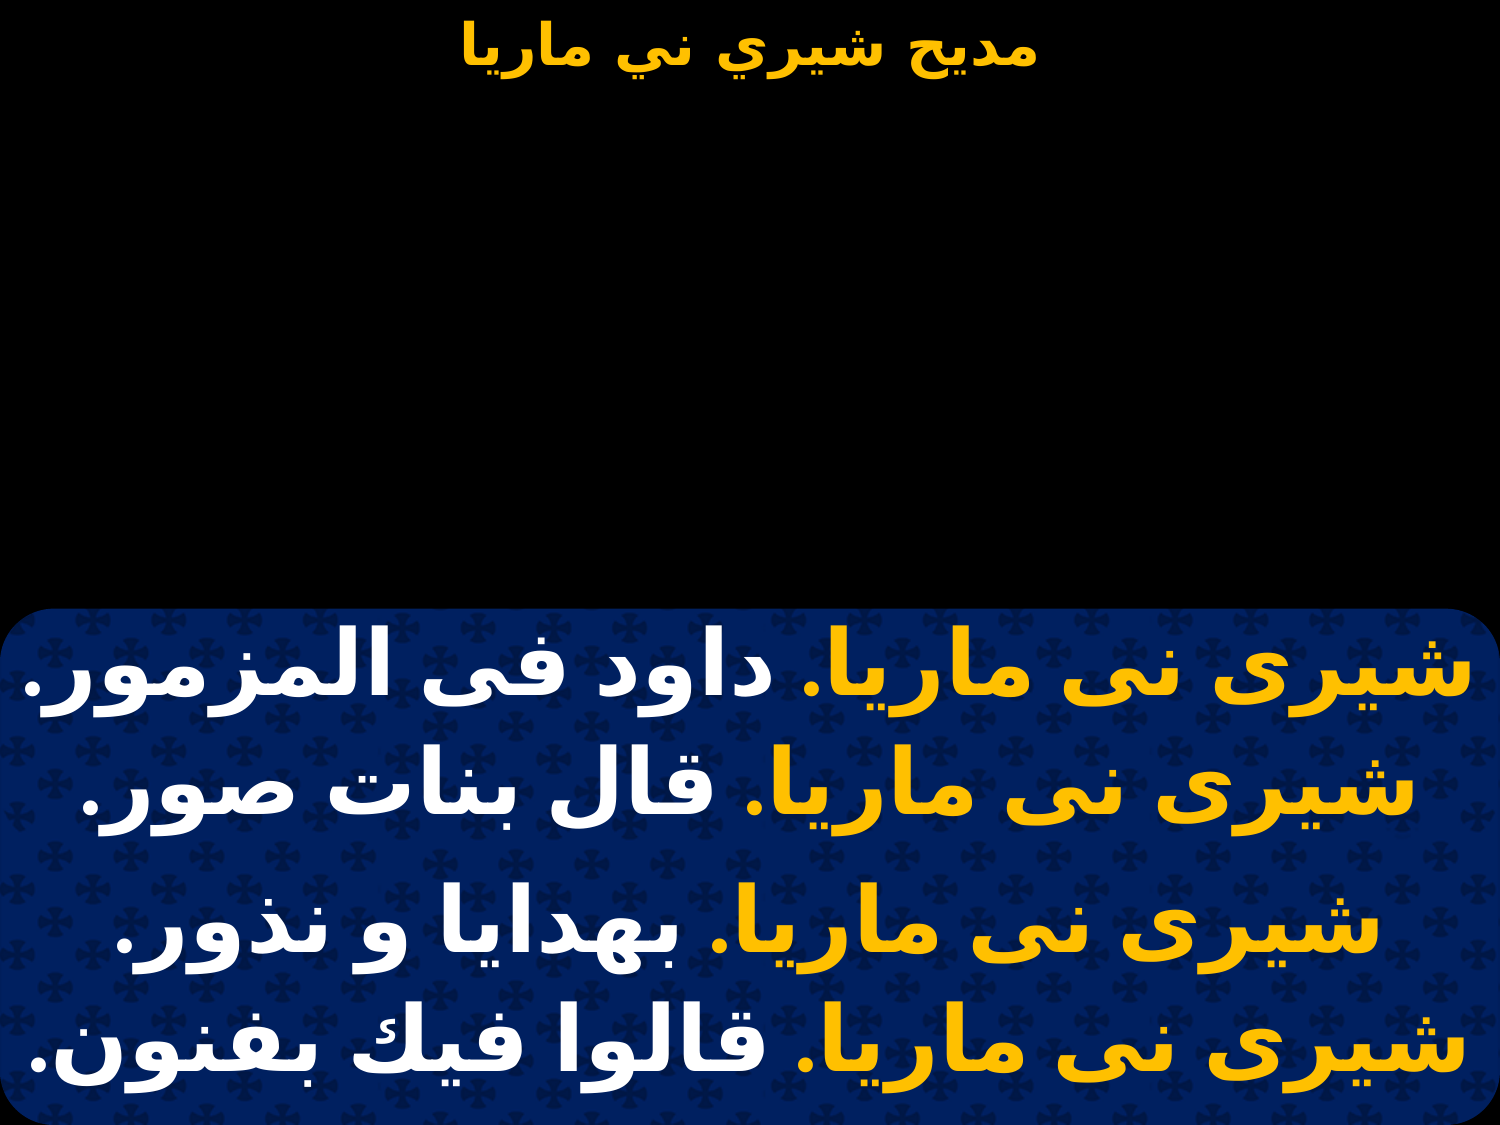

#
| شيرى نى ماريا. داود فى المزمور. |
| --- |
| شيرى نى ماريا. قال بنات صور. |
|  |
| شيرى نى ماريا. بهدايا و نذور. |
| شيرى نى ماريا. قالوا فيك بفنون. |